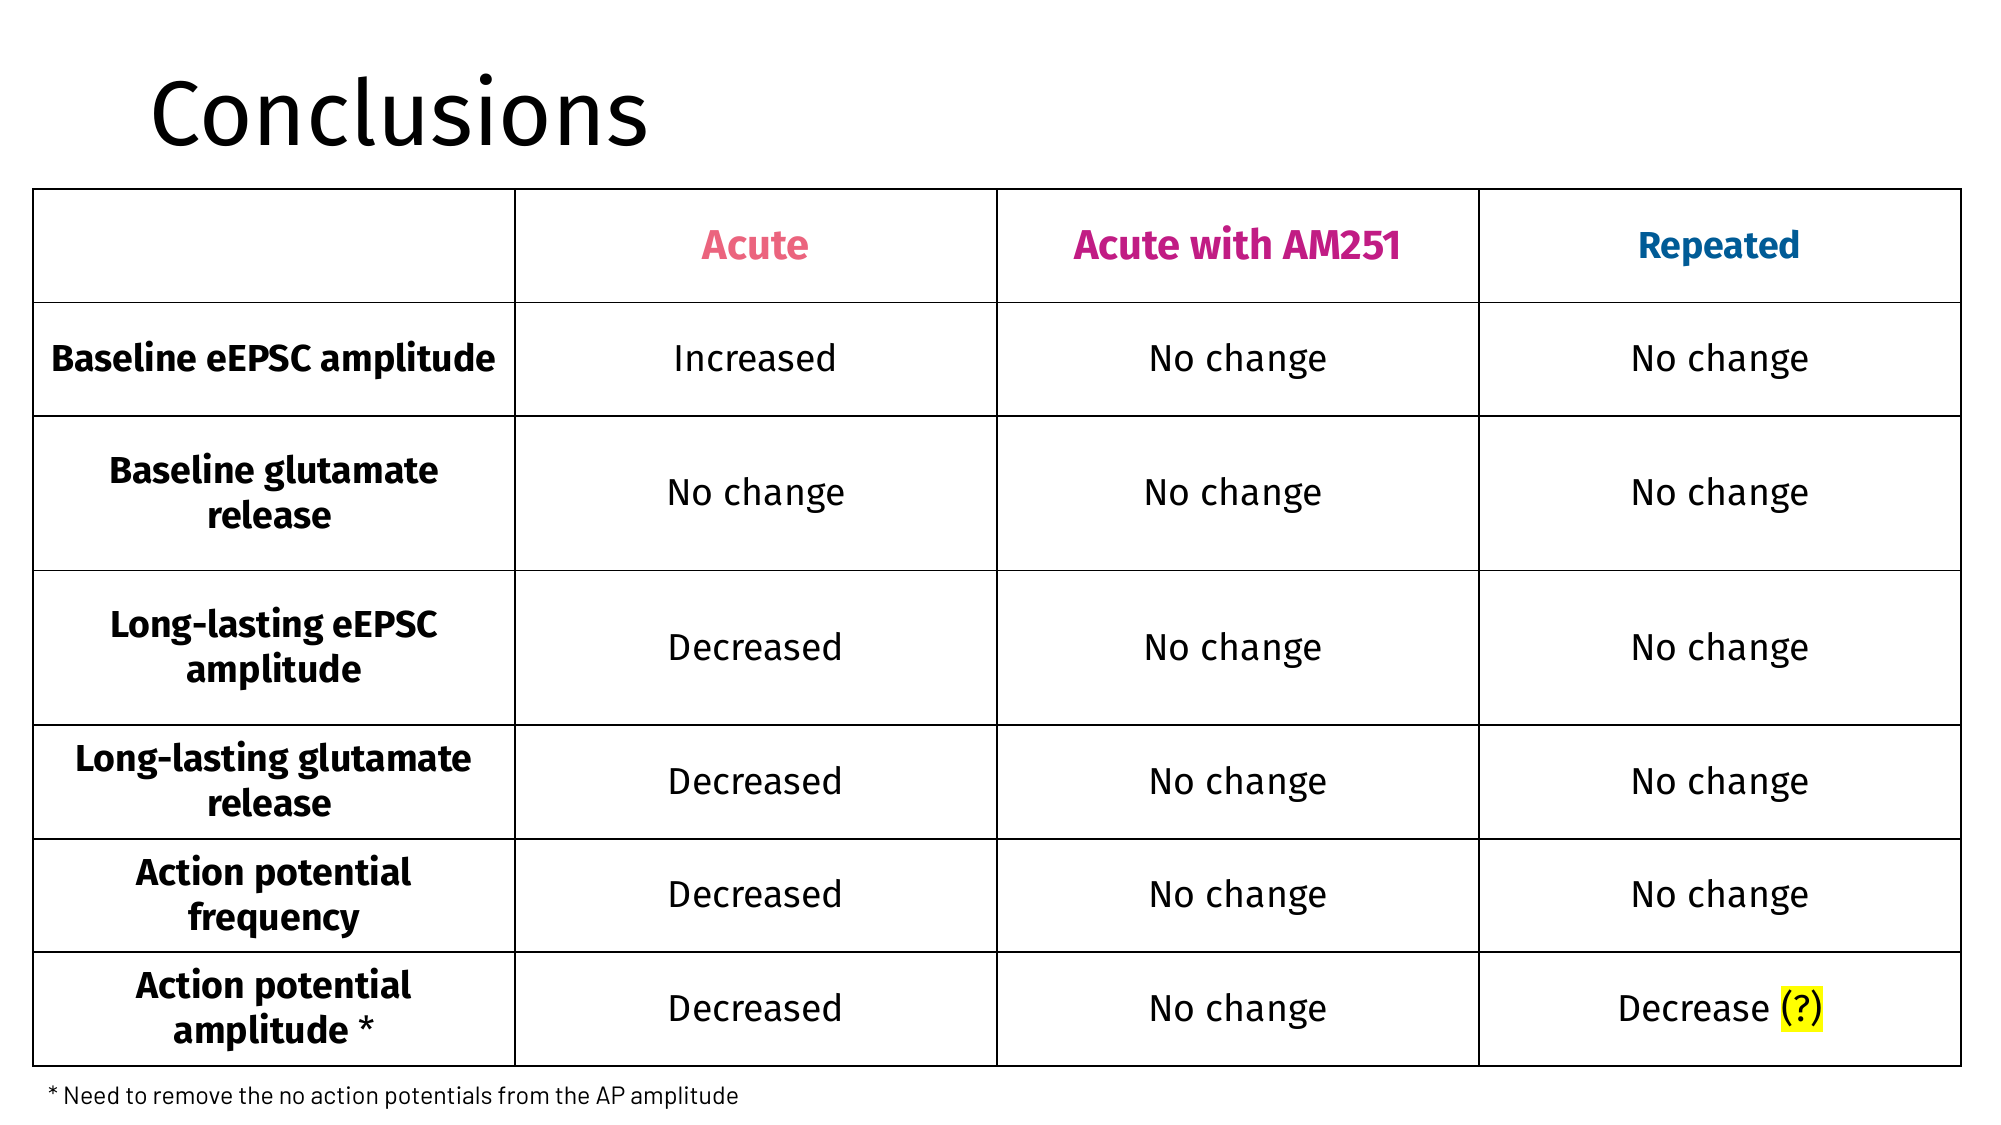

# Conclusions
|  | Acute | Acute with AM251 | Repeated |
| --- | --- | --- | --- |
| Baseline eEPSC amplitude | Increased | No change | No change |
| Baseline glutamate release | No change | No change | No change |
| Long-lasting eEPSC amplitude | Decreased | No change | No change |
| Long-lasting glutamate release | Decreased | No change | No change |
| Action potential frequency | Decreased | No change | No change |
| Action potential amplitude \* | Decreased | No change | Decrease (?) |
* Need to remove the no action potentials from the AP amplitude